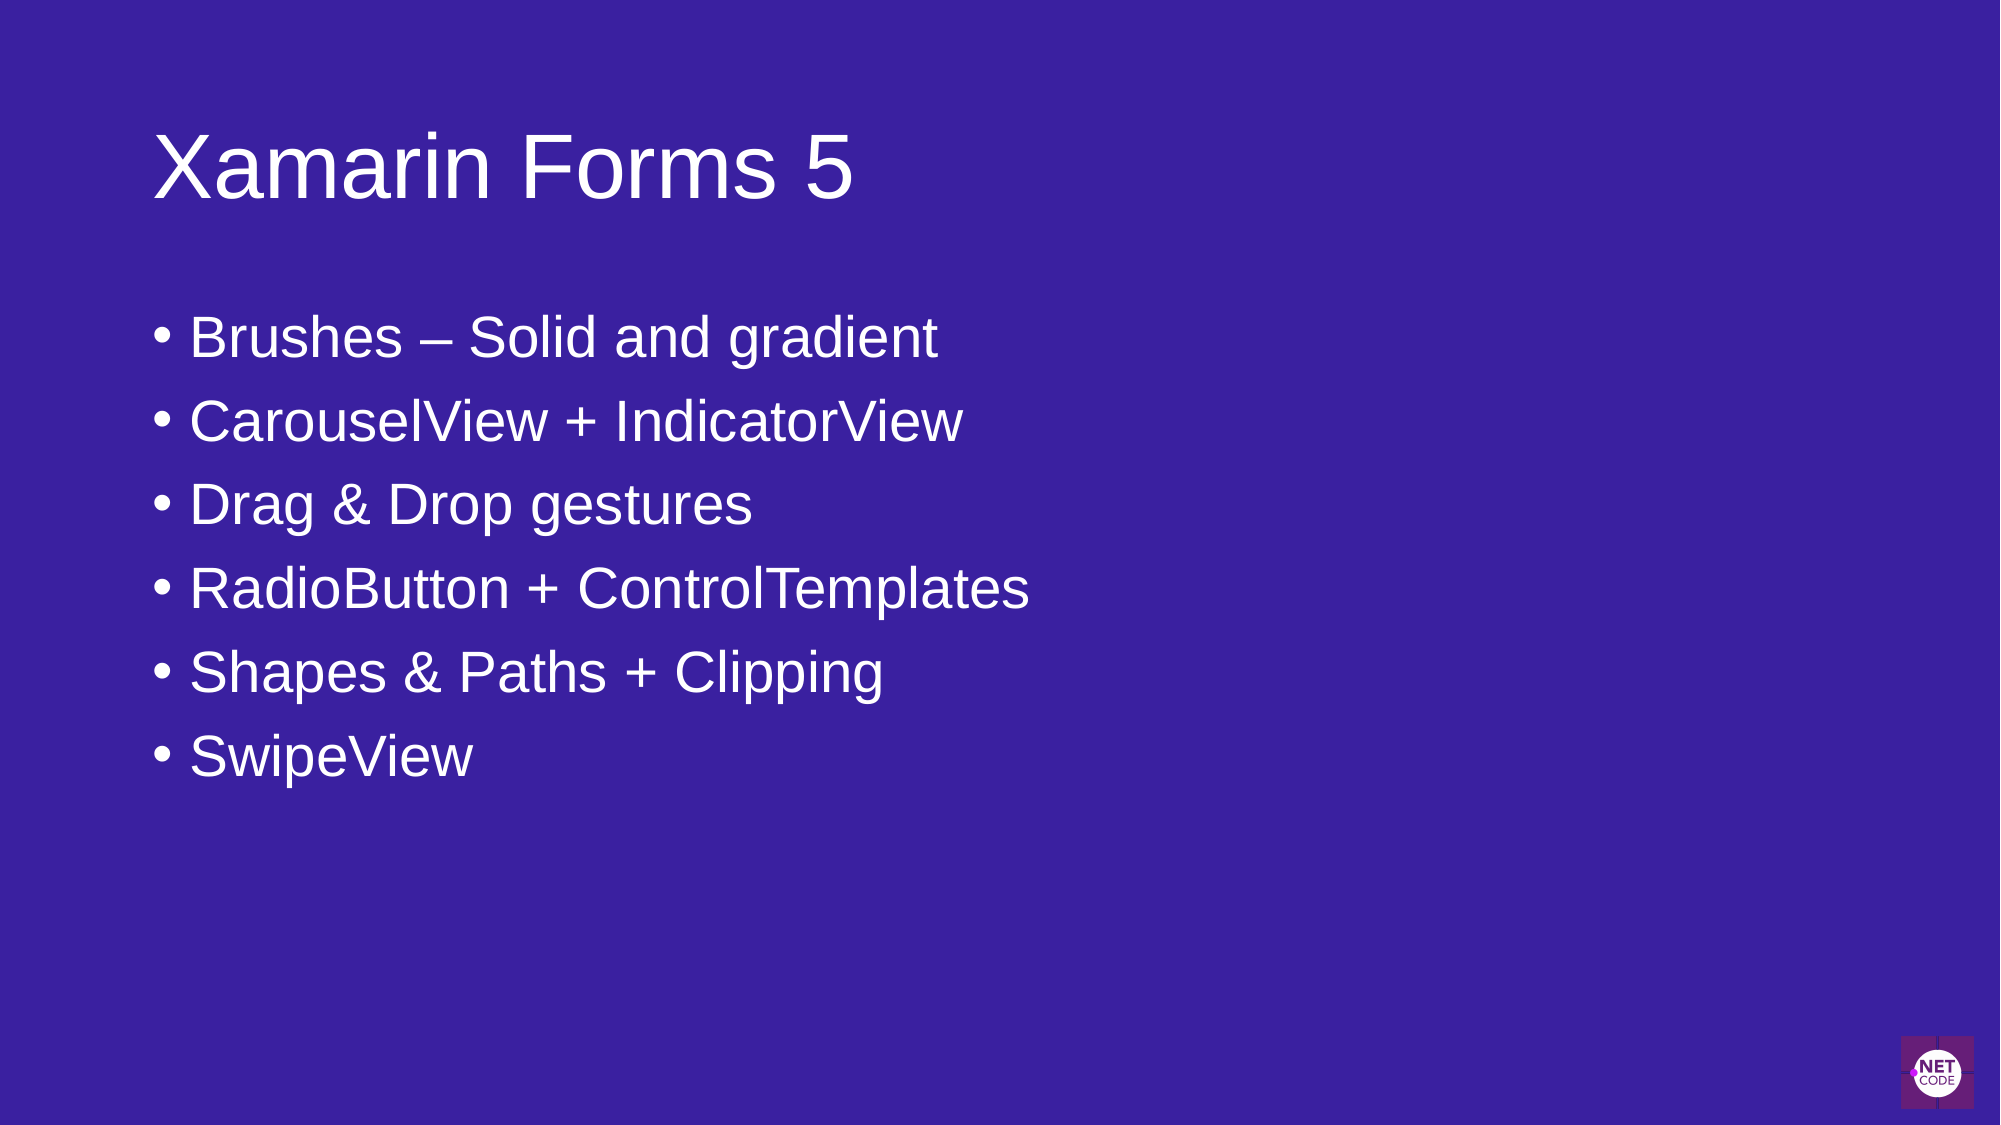

# Xamarin Forms 5
Brushes – Solid and gradient
CarouselView + IndicatorView
Drag & Drop gestures
RadioButton + ControlTemplates
Shapes & Paths + Clipping
SwipeView